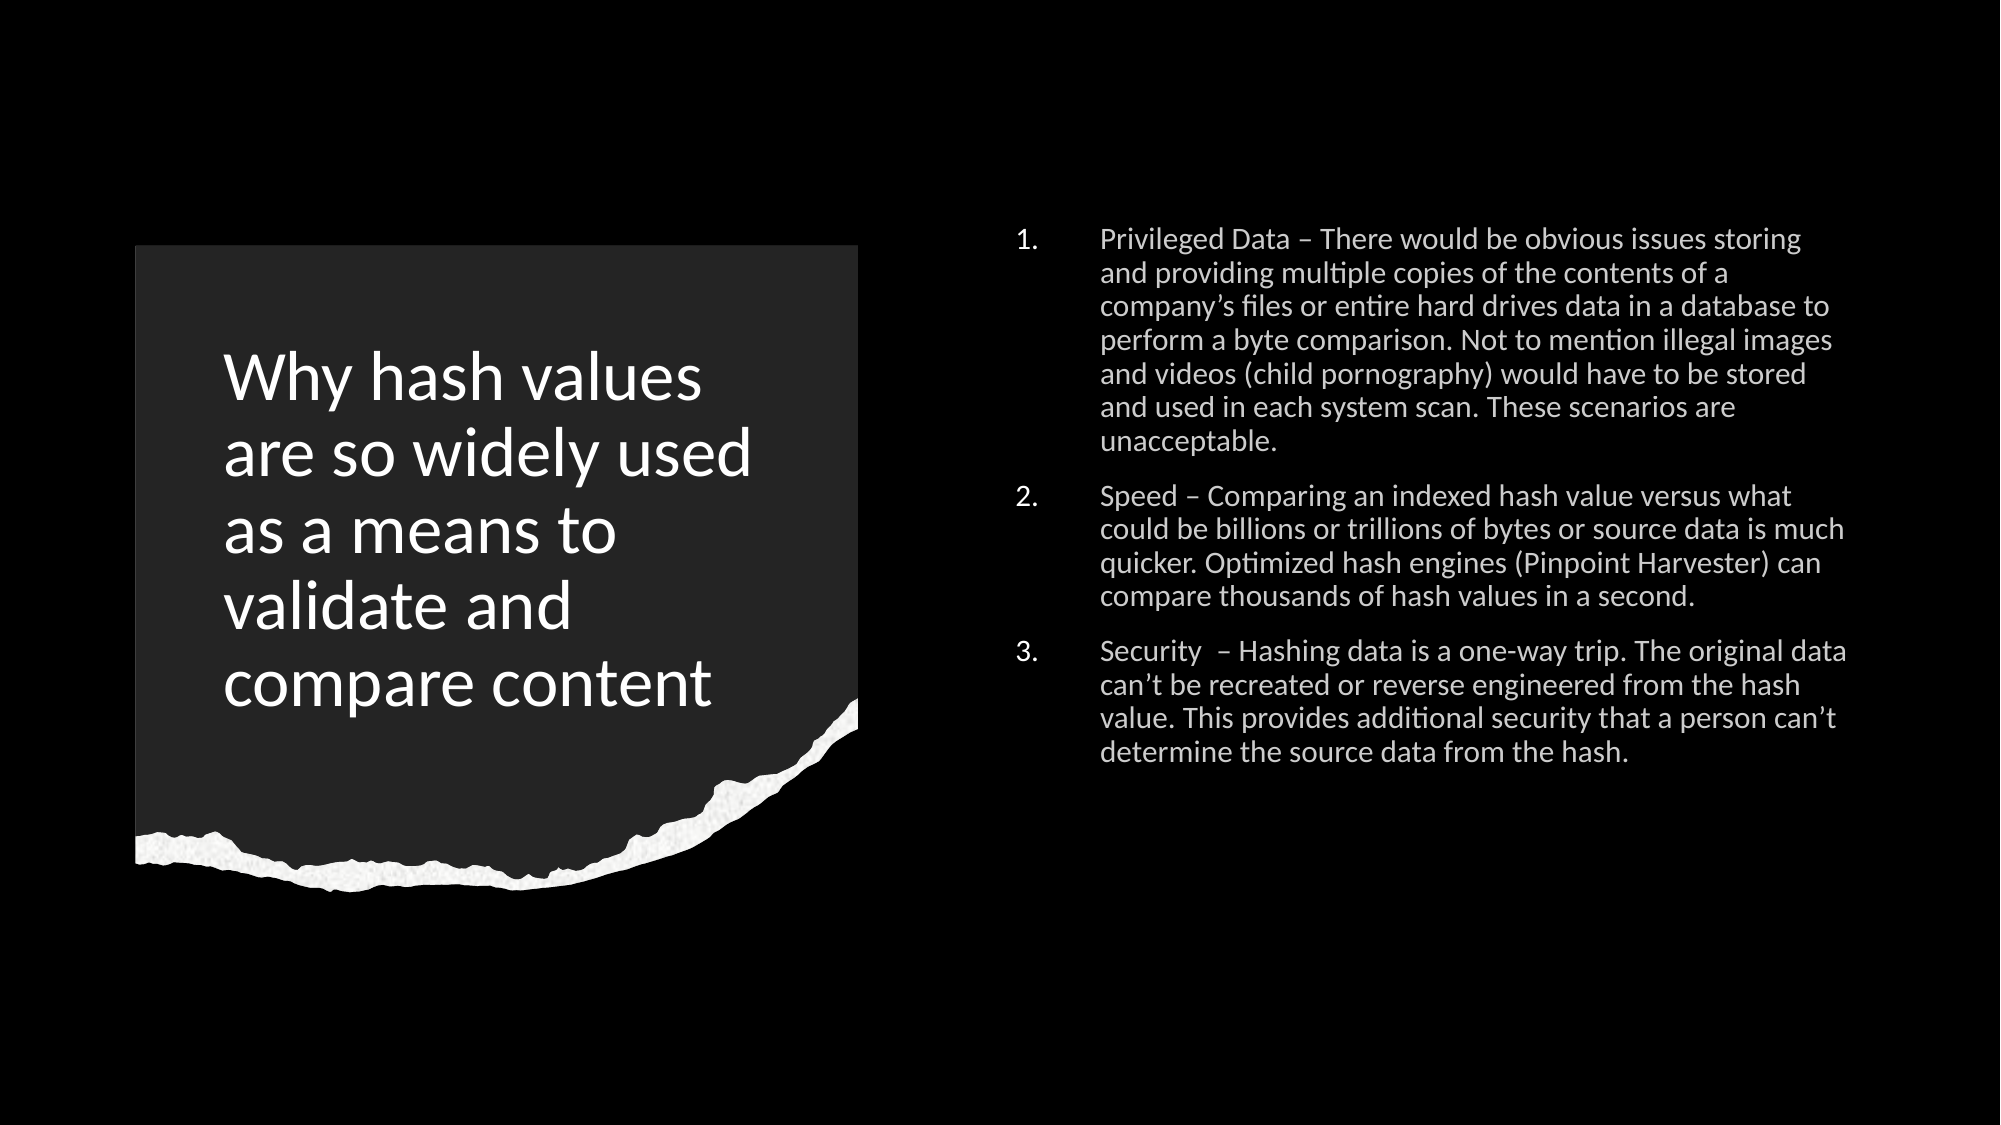

Privileged Data – There would be obvious issues storing and providing multiple copies of the contents of a company’s files or entire hard drives data in a database to perform a byte comparison. Not to mention illegal images and videos (child pornography) would have to be stored and used in each system scan. These scenarios are unacceptable.
Speed – Comparing an indexed hash value versus what could be billions or trillions of bytes or source data is much quicker. Optimized hash engines (Pinpoint Harvester) can compare thousands of hash values in a second.
Security  – Hashing data is a one-way trip. The original data can’t be recreated or reverse engineered from the hash value. This provides additional security that a person can’t determine the source data from the hash.

# Why hash values are so widely used as a means to validate and compare content